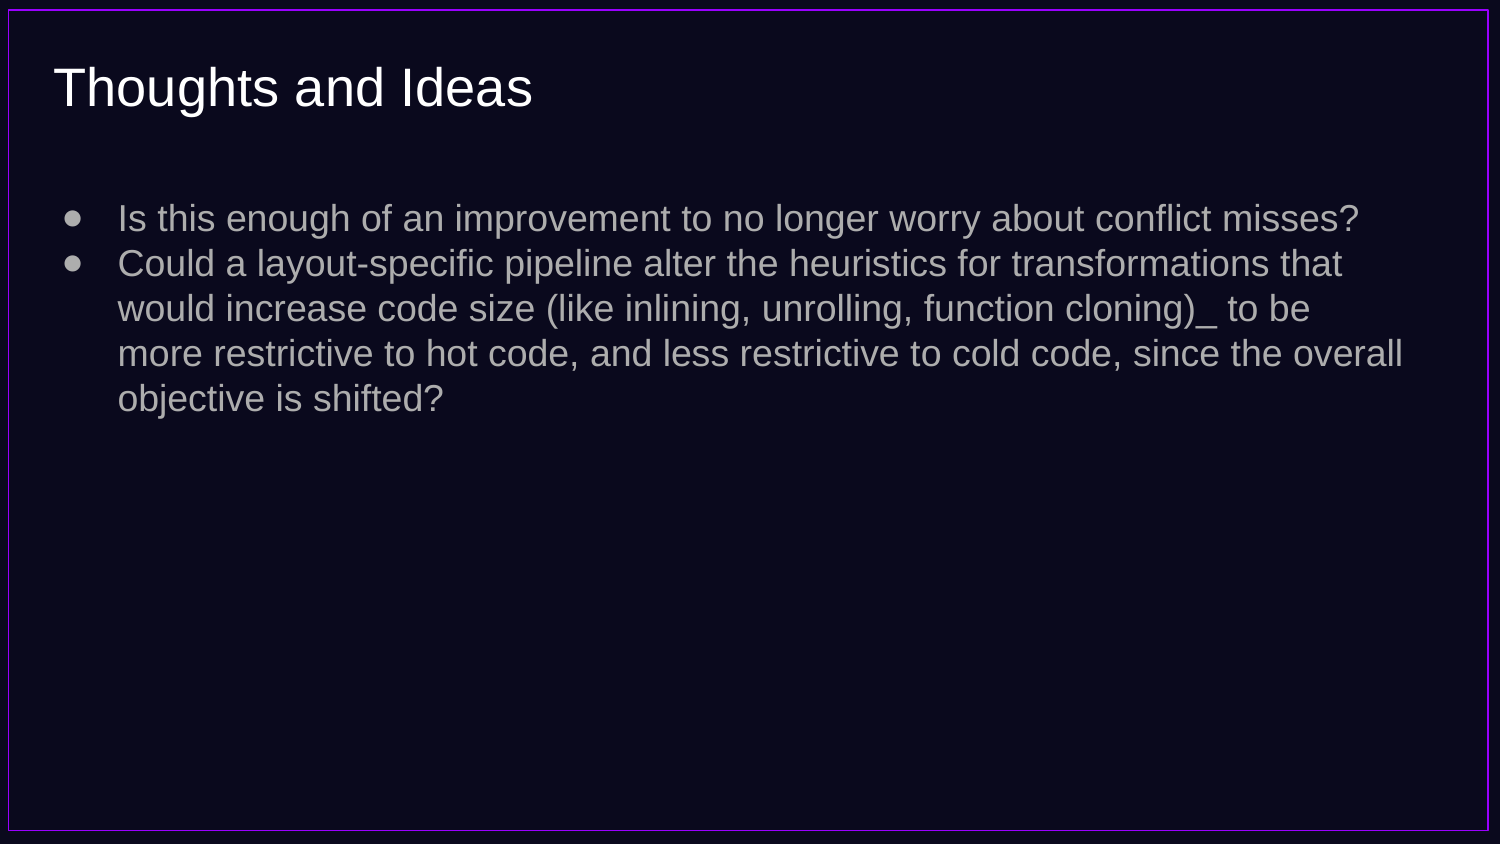

Thoughts and Ideas

Is this enough of an improvement to no longer worry about conflict misses?
Could a layout-specific pipeline alter the heuristics for transformations that would increase code size (like inlining, unrolling, function cloning)_ to be more restrictive to hot code, and less restrictive to cold code, since the overall objective is shifted?